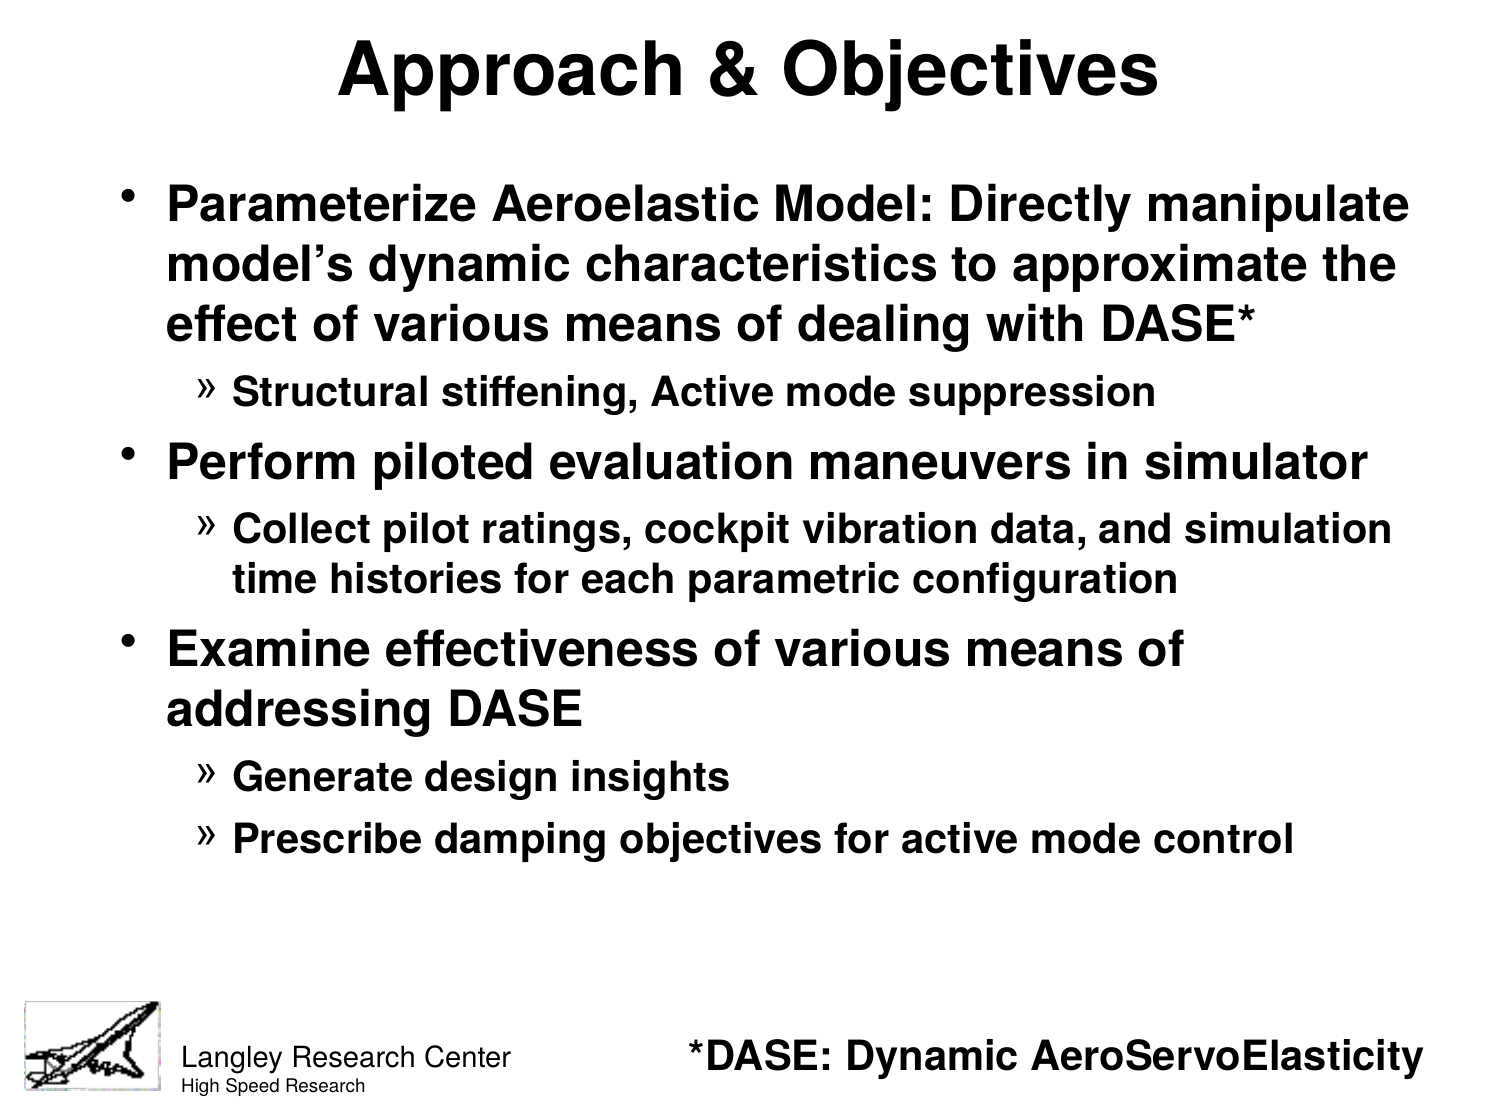

# Approach & Objectives
Parameterize Aeroelastic Model: Directly manipulate model’s dynamic characteristics to approximate the effect of various means of dealing with DASE*
Structural stiffening, Active mode suppression
Perform piloted evaluation maneuvers in simulator
Collect pilot ratings, cockpit vibration data, and simulation time histories for each parametric configuration
Examine effectiveness of various means of addressing DASE
Generate design insights
Prescribe damping objectives for active mode control
*DASE: Dynamic AeroServoElasticity